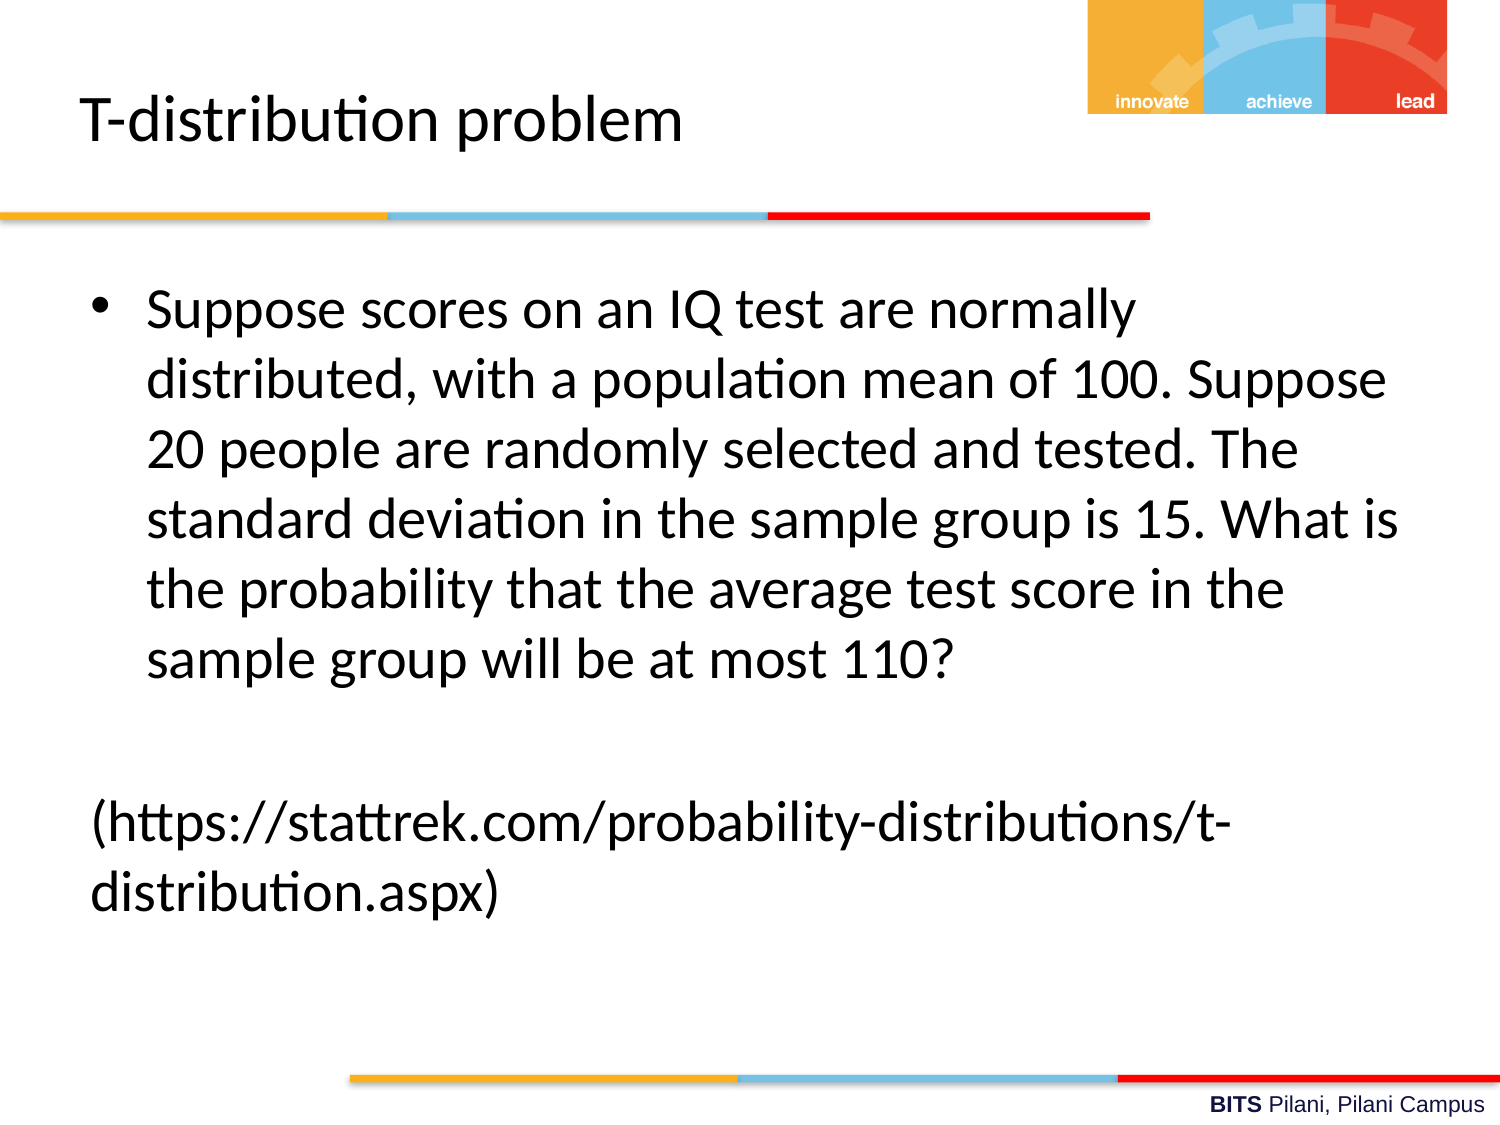

# T-distribution problem
Suppose scores on an IQ test are normally distributed, with a population mean of 100. Suppose 20 people are randomly selected and tested. The standard deviation in the sample group is 15. What is the probability that the average test score in the sample group will be at most 110?

(https://stattrek.com/probability-distributions/t-distribution.aspx)